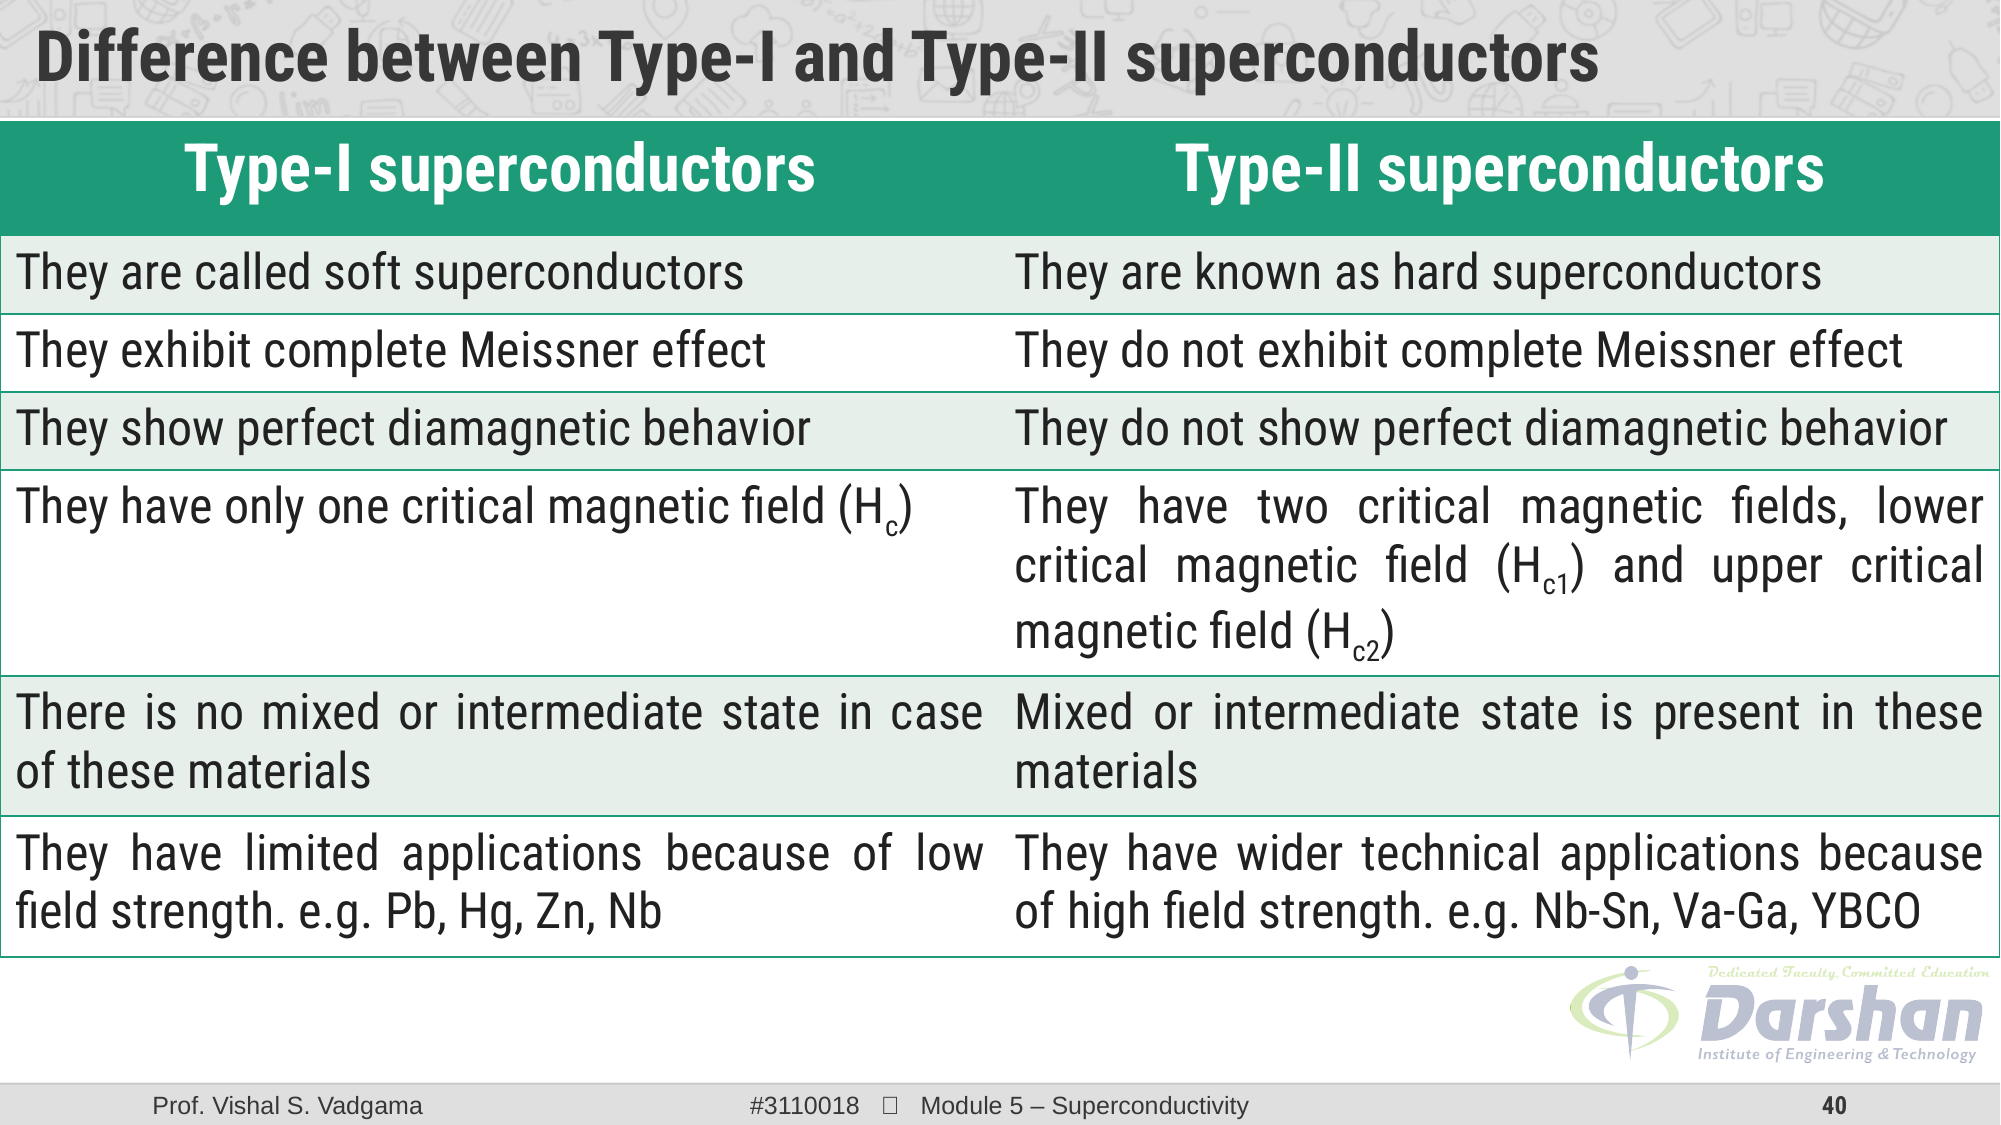

# Difference between Type-I and Type-II superconductors
| Type-I superconductors | Type-II superconductors |
| --- | --- |
| They are called soft superconductors | They are known as hard superconductors |
| They exhibit complete Meissner effect | They do not exhibit complete Meissner effect |
| They show perfect diamagnetic behavior | They do not show perfect diamagnetic behavior |
| They have only one critical magnetic field (Hc) | They have two critical magnetic fields, lower critical magnetic field (Hc1) and upper critical magnetic field (Hc2) |
| There is no mixed or intermediate state in case of these materials | Mixed or intermediate state is present in these materials |
| They have limited applications because of low field strength. e.g. Pb, Hg, Zn, Nb | They have wider technical applications because of high field strength. e.g. Nb-Sn, Va-Ga, YBCO |